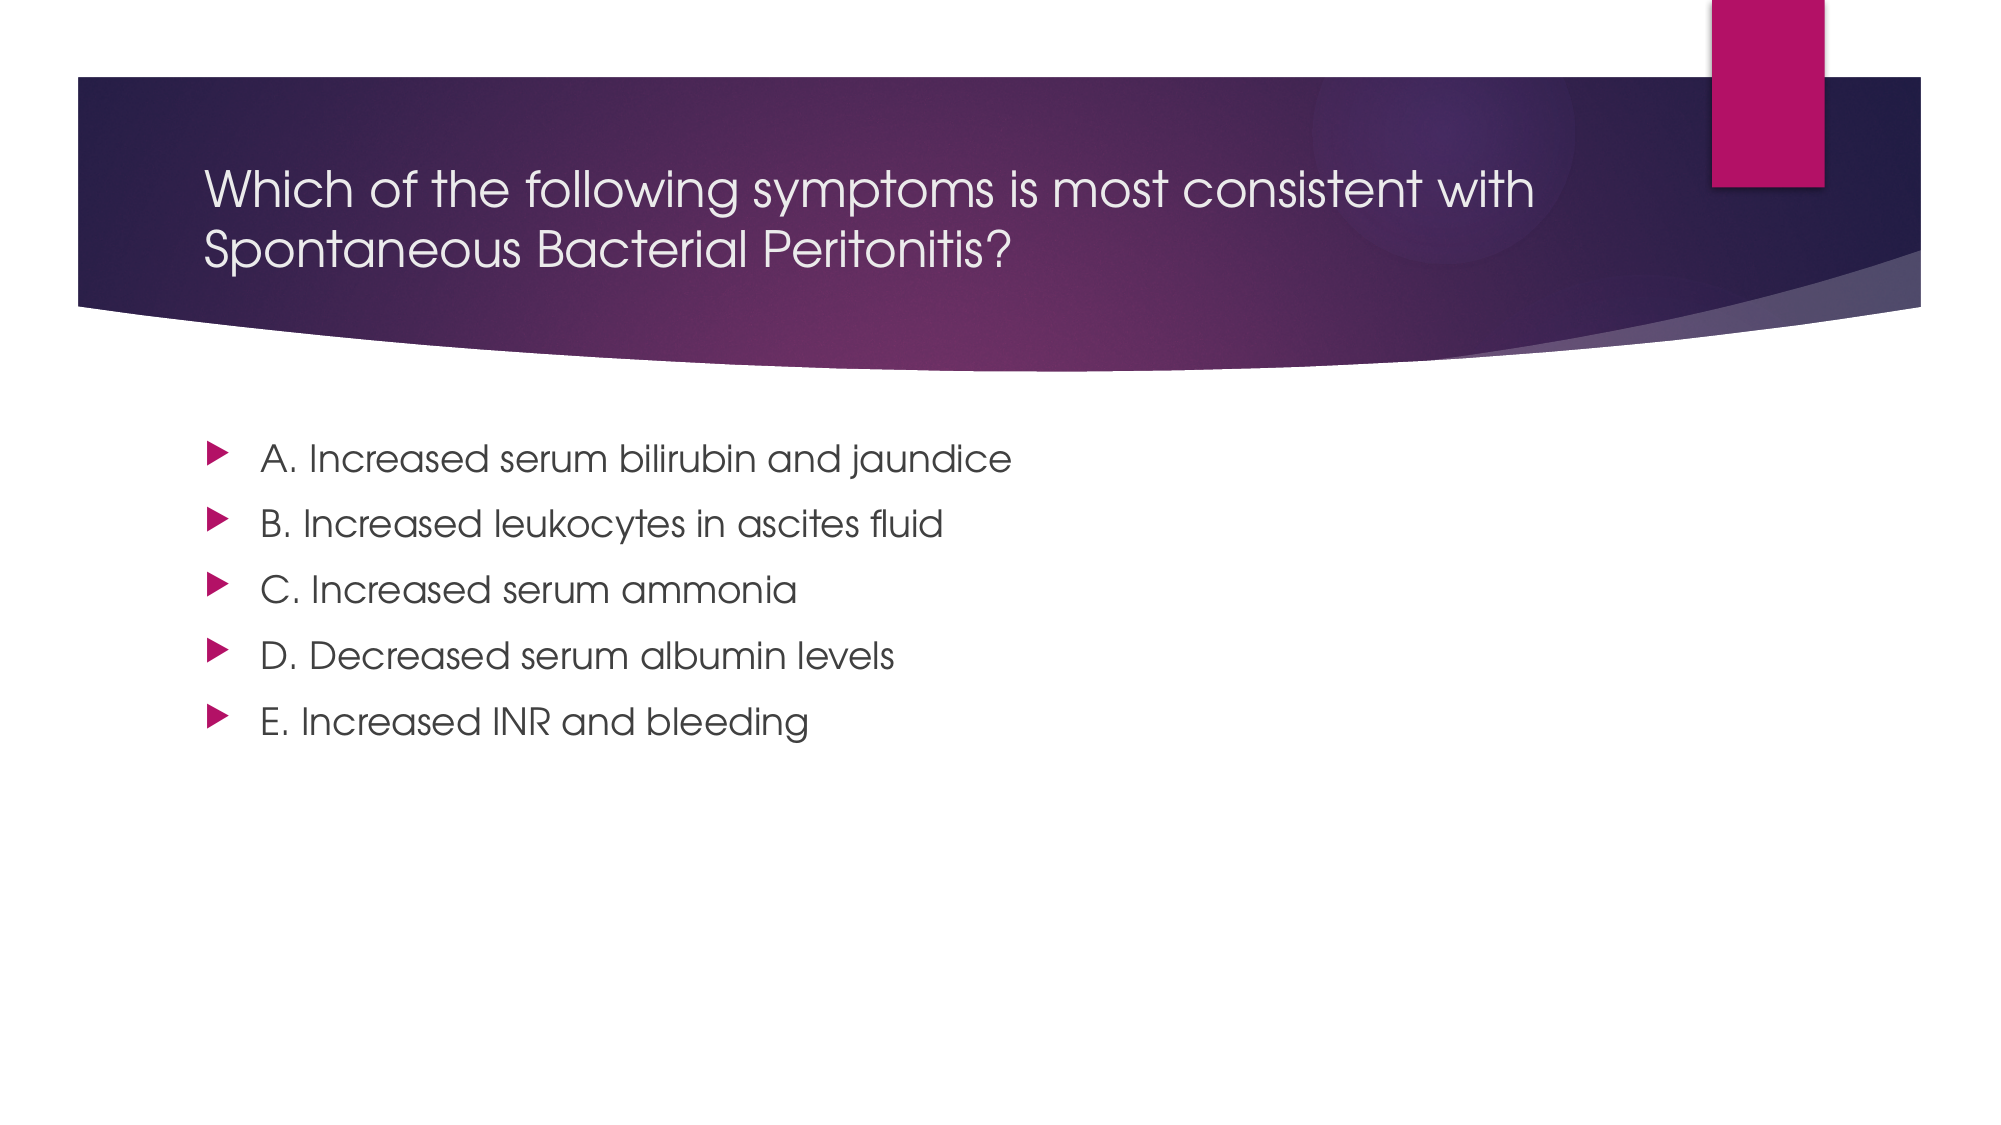

# Which of the following symptoms is most consistent with Spontaneous Bacterial Peritonitis?
A. Increased serum bilirubin and jaundice
B. Increased leukocytes in ascites fluid
C. Increased serum ammonia
D. Decreased serum albumin levels
E. Increased INR and bleeding